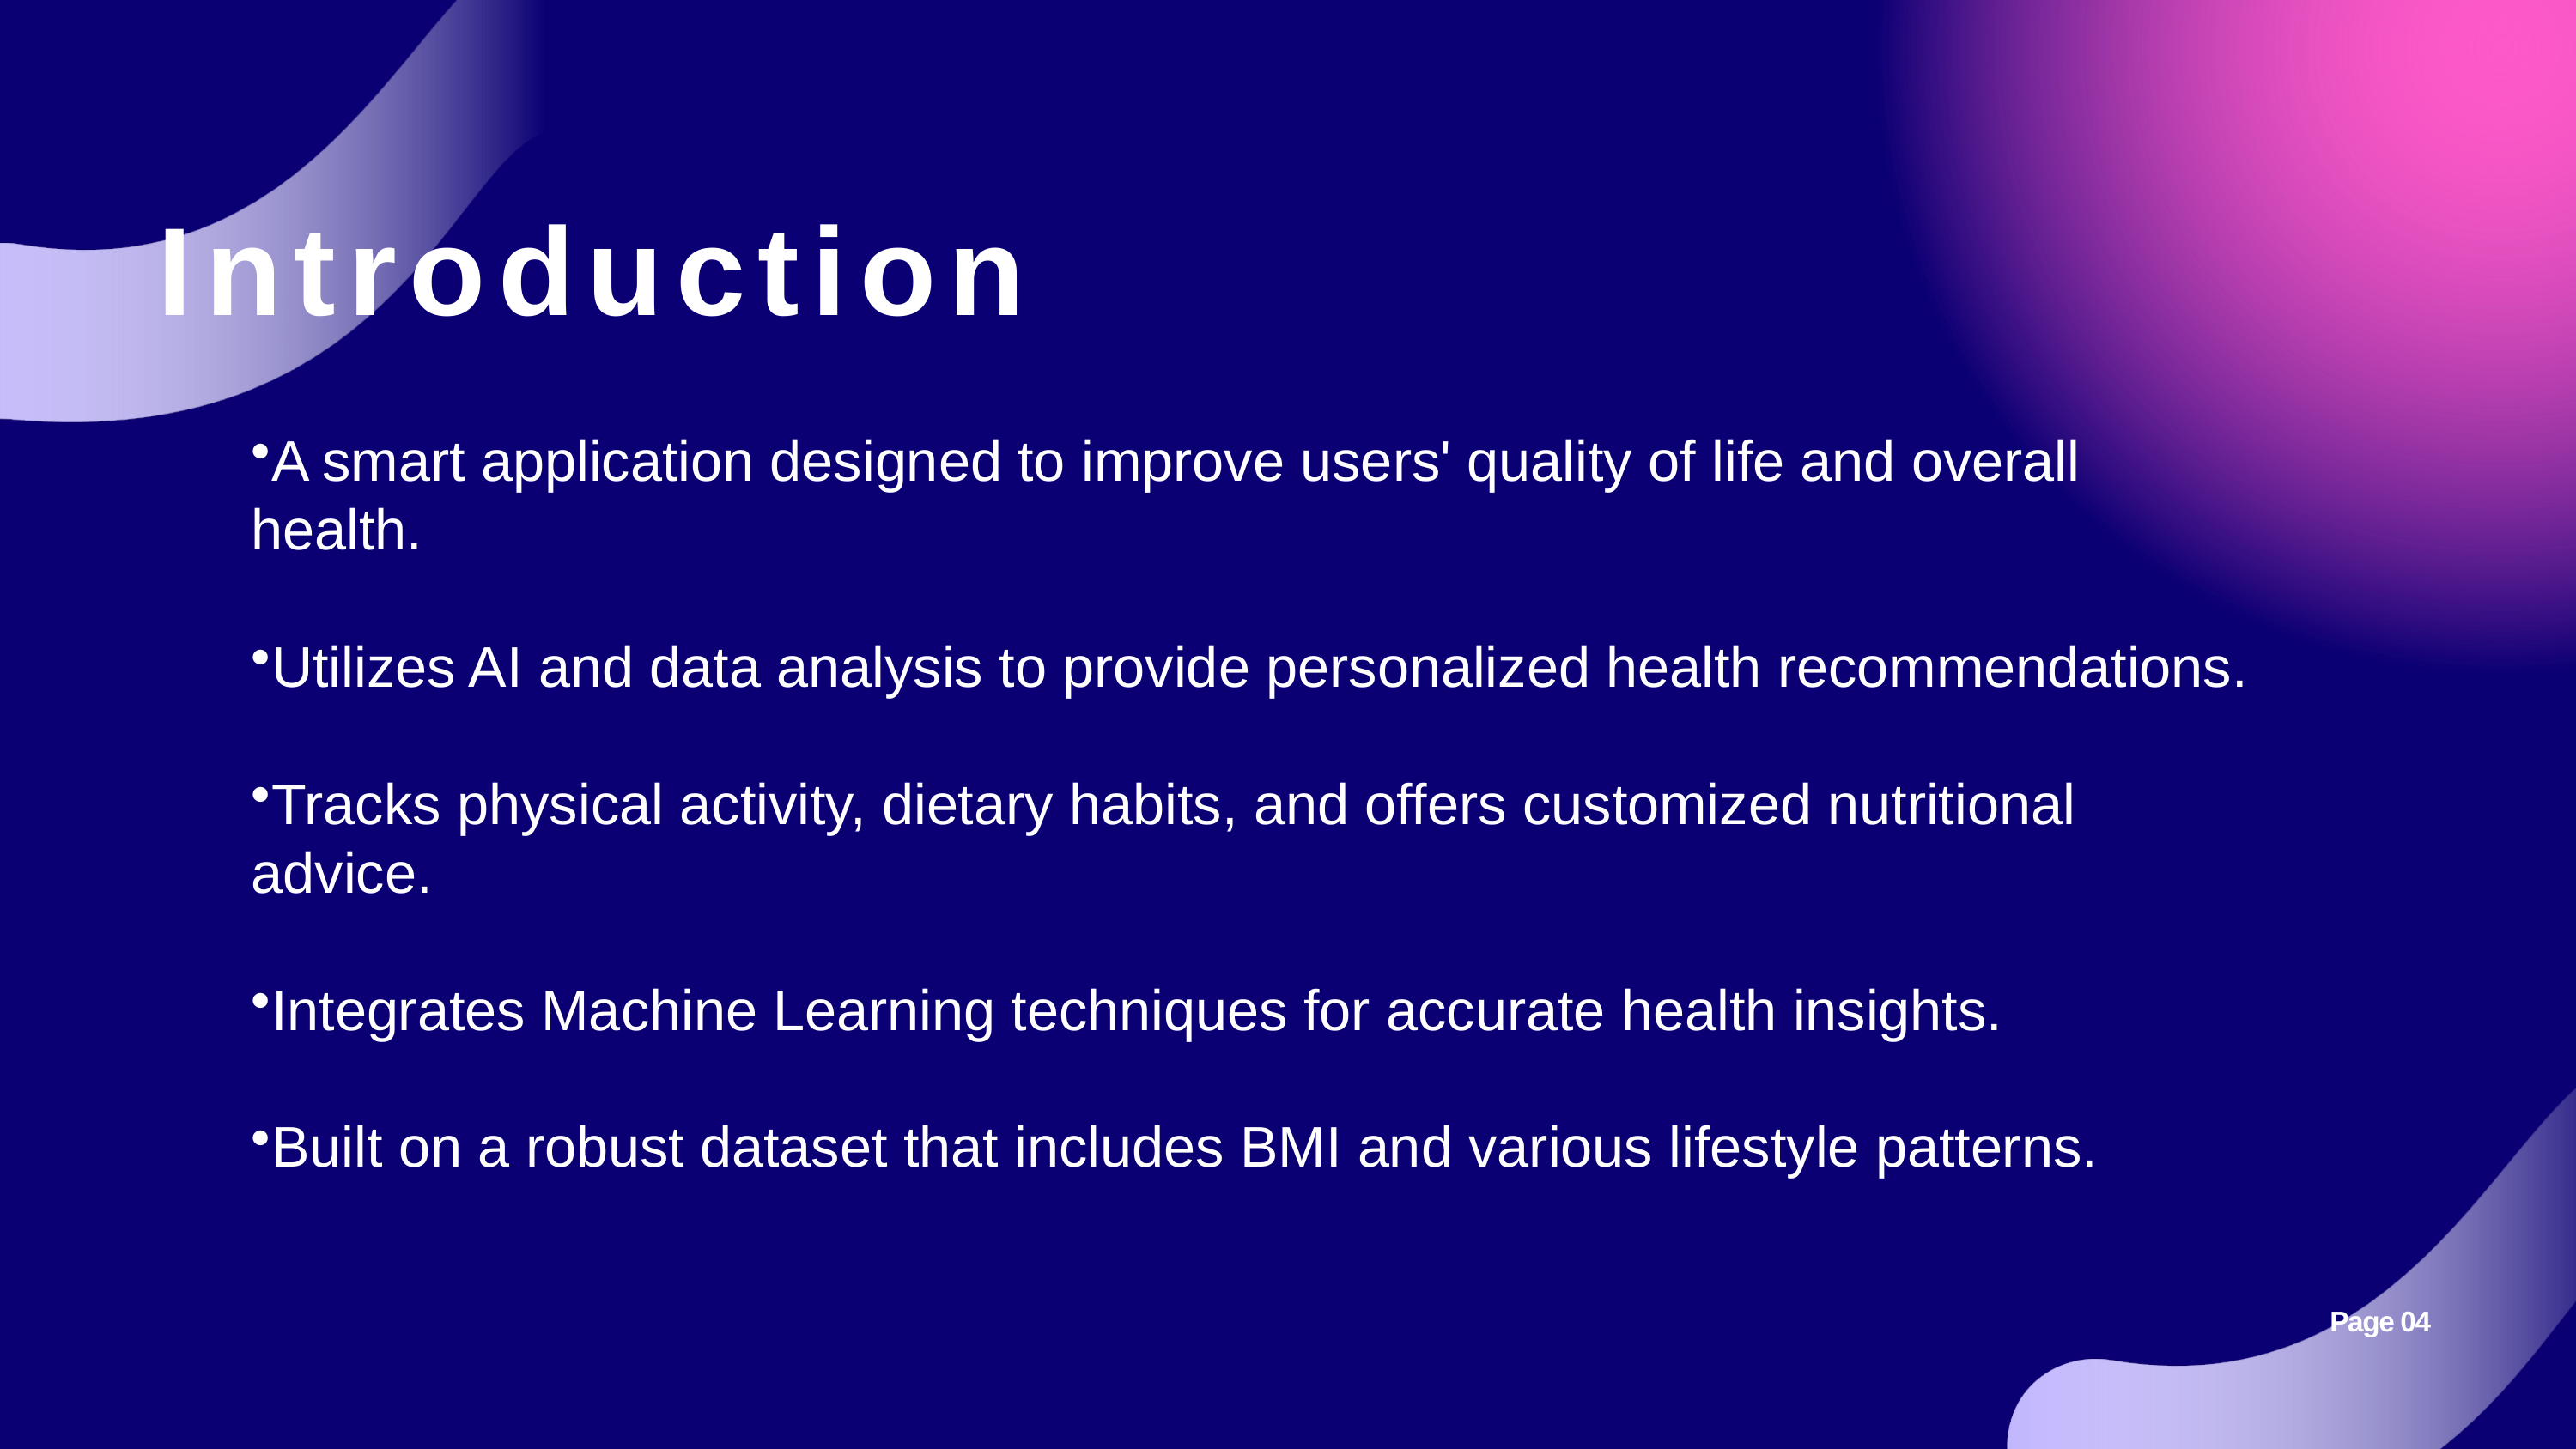

Introduction
A smart application designed to improve users' quality of life and overall health.

Utilizes AI and data analysis to provide personalized health recommendations.

Tracks physical activity, dietary habits, and offers customized nutritional advice.

Integrates Machine Learning techniques for accurate health insights.

Built on a robust dataset that includes BMI and various lifestyle patterns.

Page 04